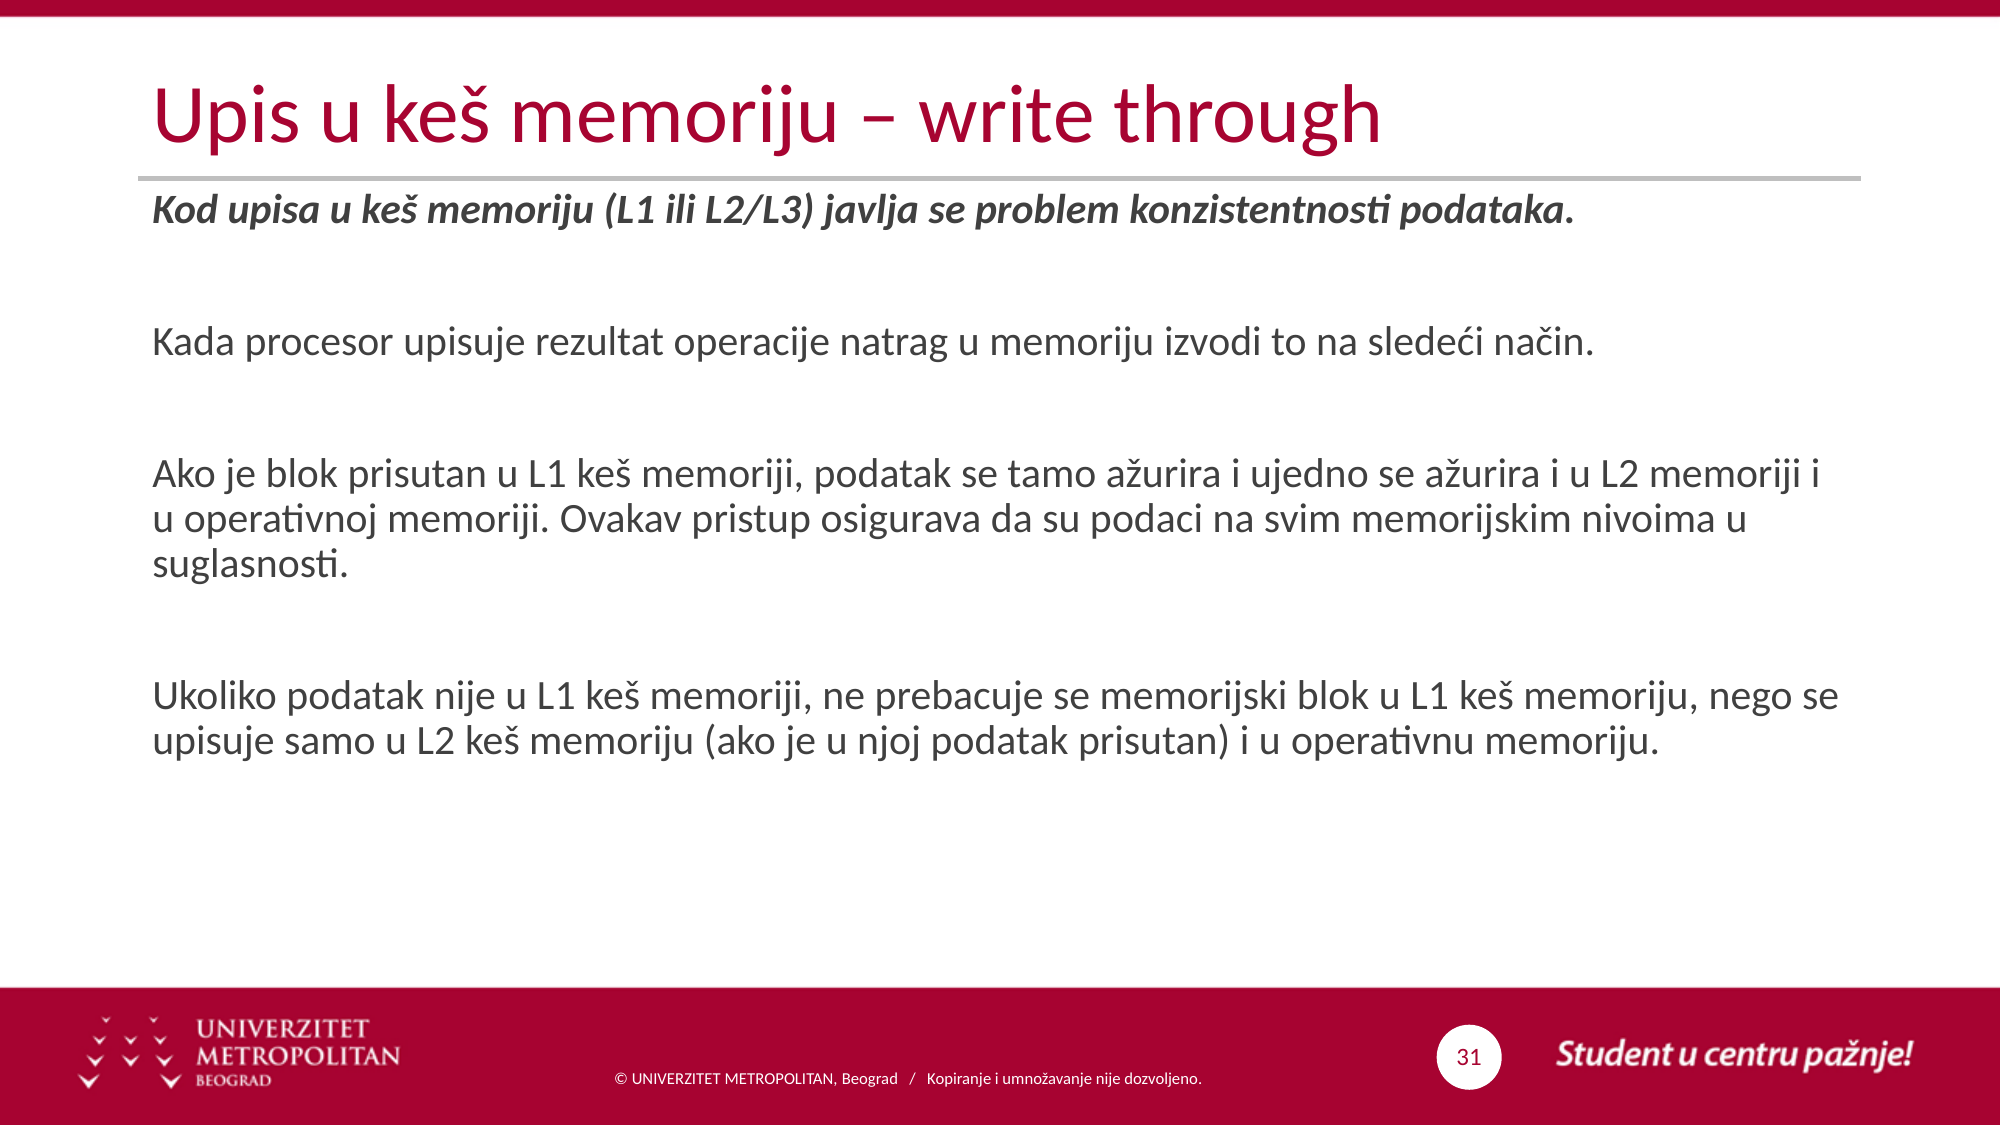

# Upis u keš memoriju – write through
Kod upisa u keš memoriju (L1 ili L2/L3) javlja se problem konzistentnosti podataka.

Kada procesor upisuje rezultat operacije natrag u memoriju izvodi to na sledeći način.

Ako je blok prisutan u L1 keš memoriji, podatak se tamo ažurira i ujedno se ažurira i u L2 memoriji i u operativnoj memoriji. Ovakav pristup osigurava da su podaci na svim memorijskim nivoima u suglasnosti.

Ukoliko podatak nije u L1 keš memoriji, ne prebacuje se memorijski blok u L1 keš memoriju, nego se upisuje samo u L2 keš memoriju (ako je u njoj podatak prisutan) i u operativnu memoriju.